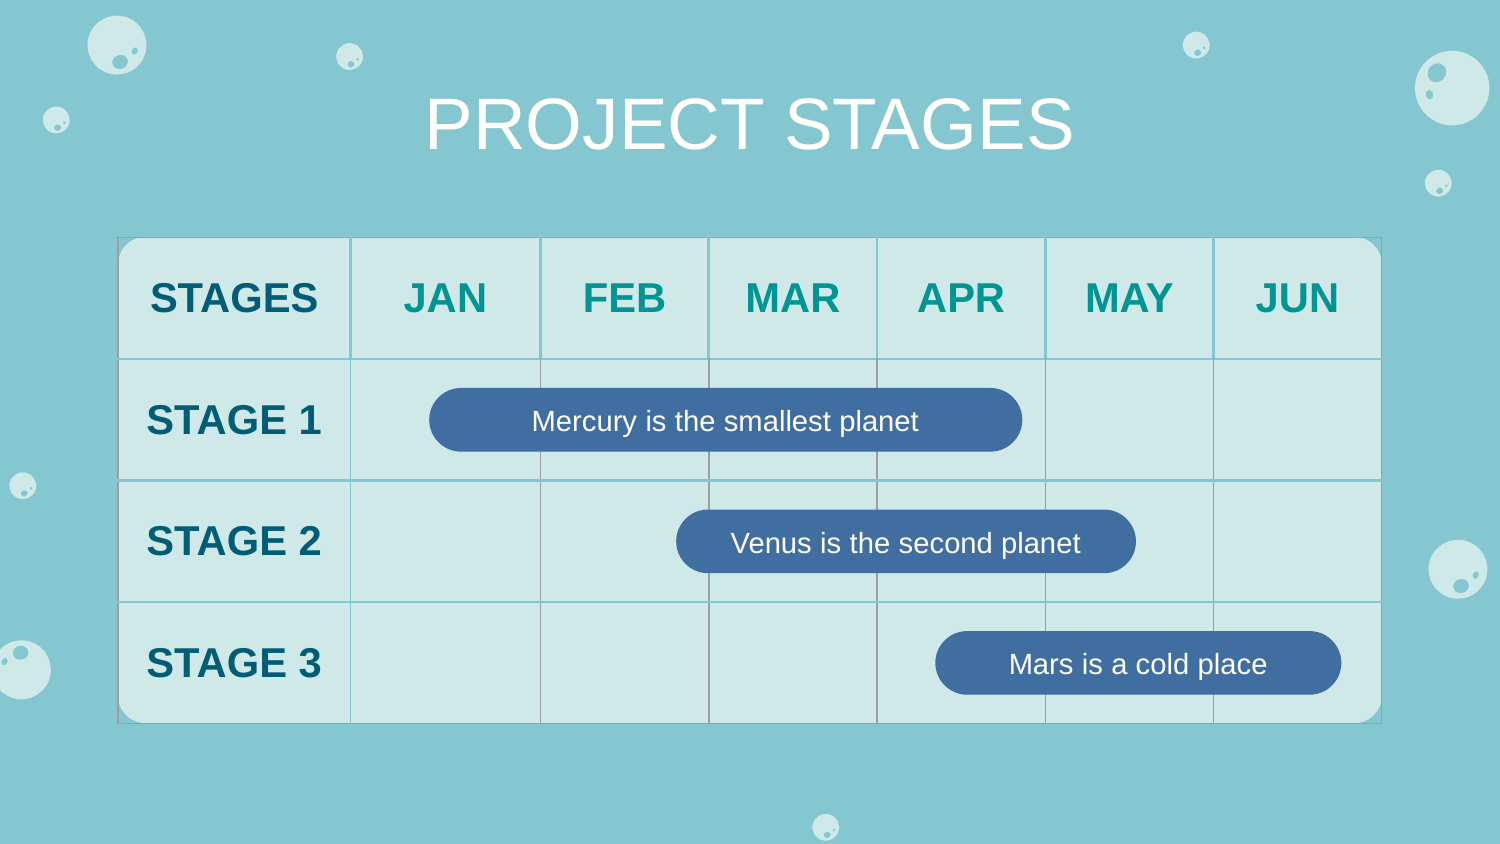

# PROJECT STAGES

| STAGES | JAN | FEB | MAR | APR | MAY | JUN |
| --- | --- | --- | --- | --- | --- | --- |
| STAGE 1 |  |  |  |  |  |  |
| STAGE 2 |  |  |  |  |  |  |
| STAGE 3 |  |  |  |  |  |  |
Mercury is the smallest planet
Venus is the second planet
Mars is a cold place